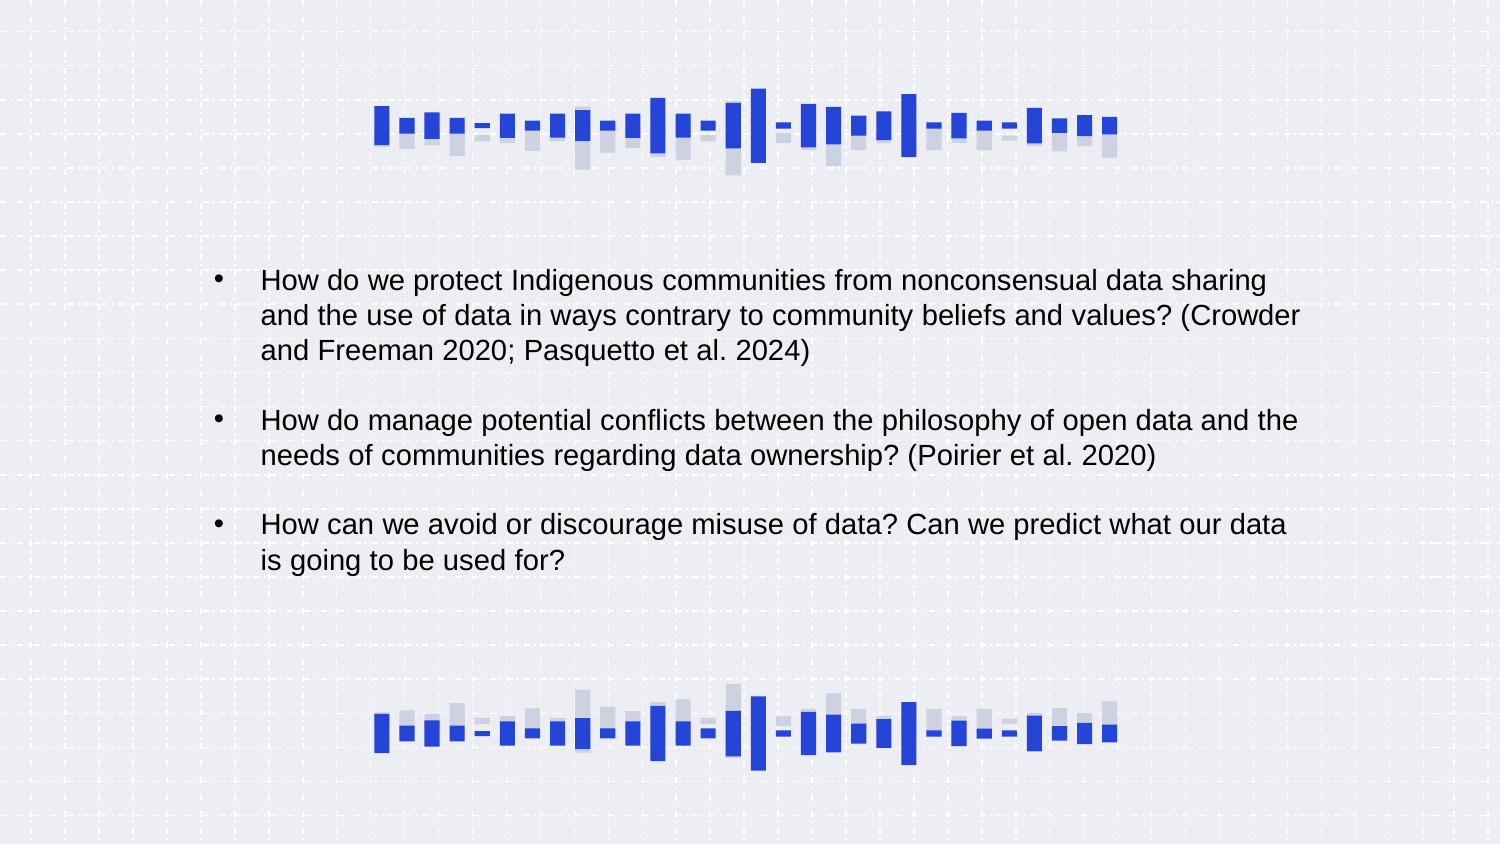

How do we protect Indigenous communities from nonconsensual data sharing and the use of data in ways contrary to community beliefs and values? (Crowder and Freeman 2020; Pasquetto et al. 2024)

How do manage potential conflicts between the philosophy of open data and the needs of communities regarding data ownership? (Poirier et al. 2020)

How can we avoid or discourage misuse of data? Can we predict what our data is going to be used for?